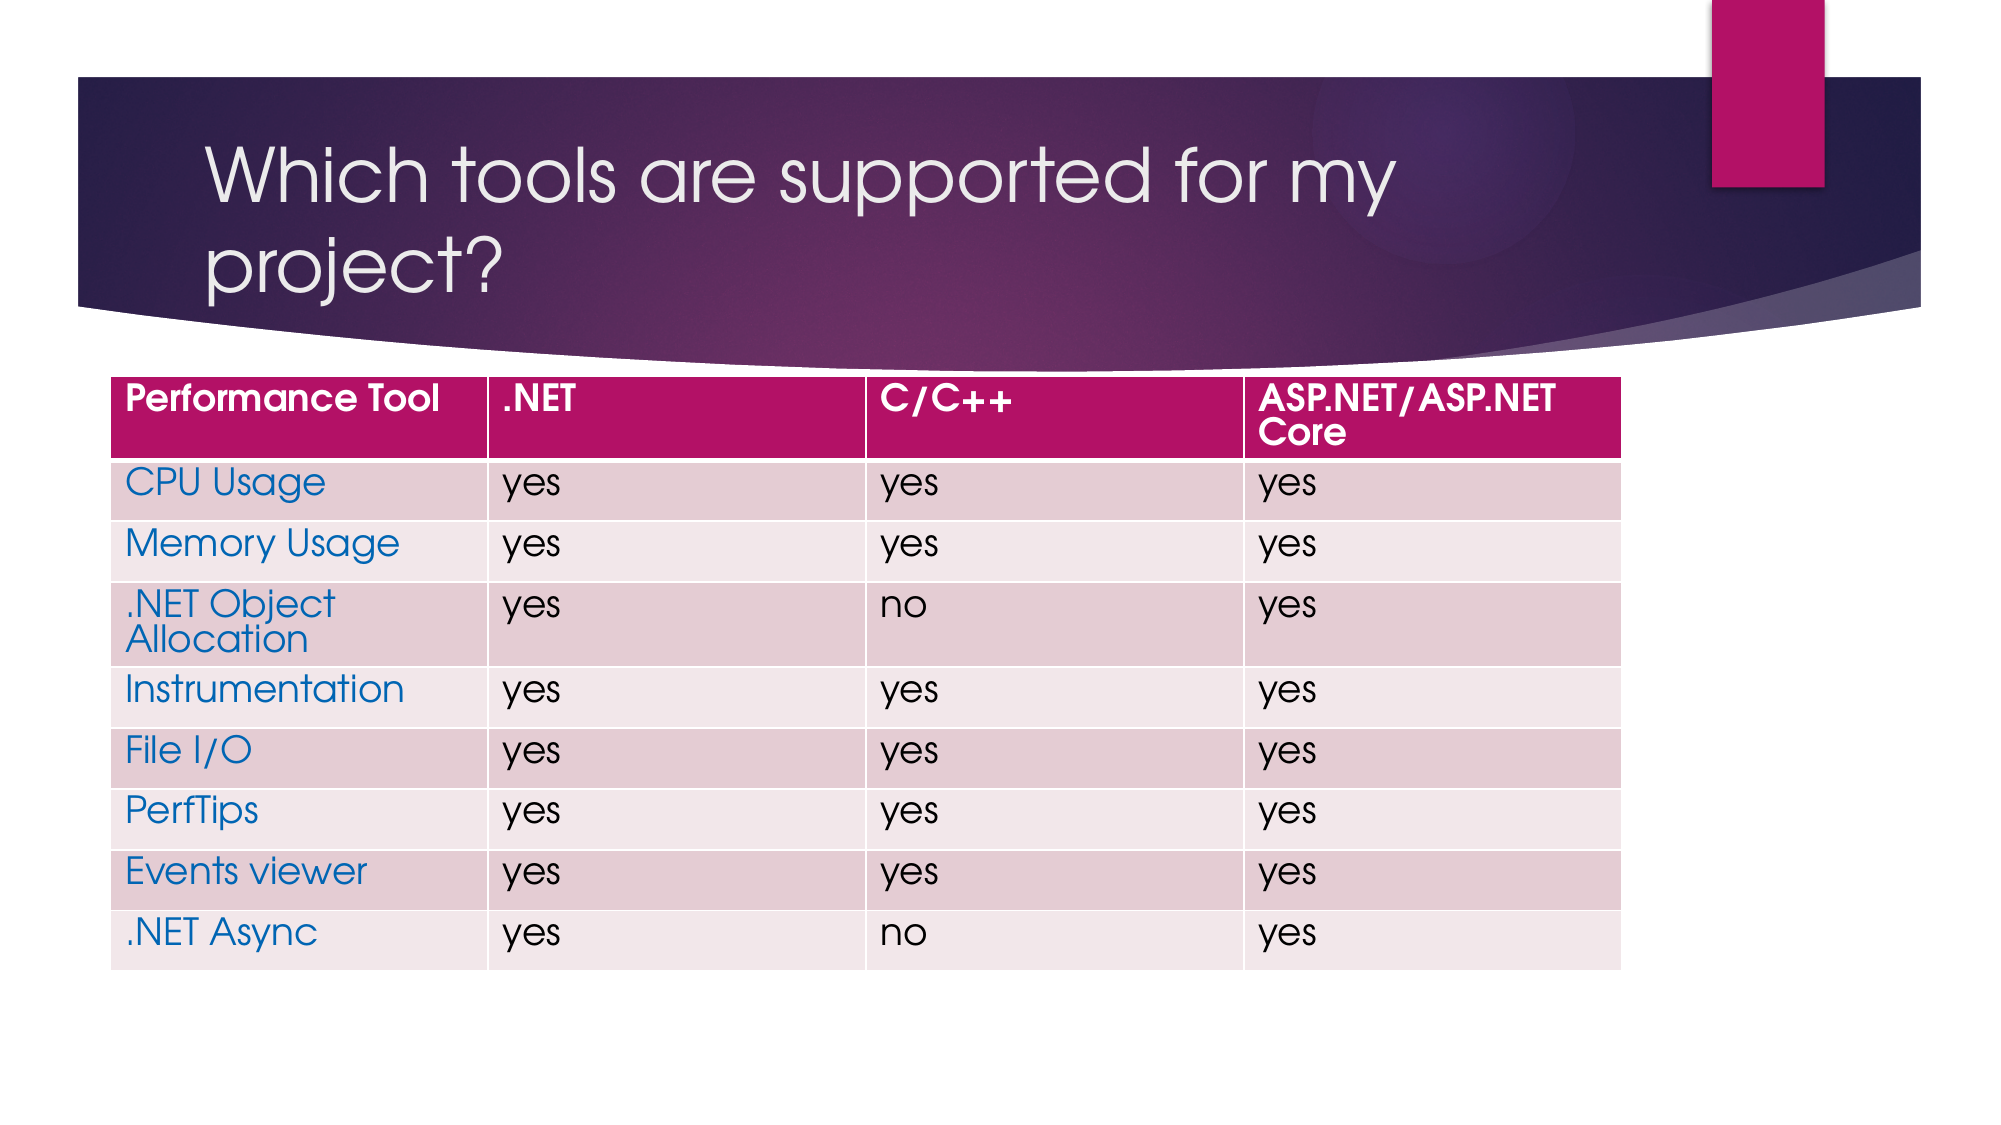

# Which tools are supported for my project?
| Performance Tool | .NET | C/C++ | ASP.NET/ASP.NET Core |
| --- | --- | --- | --- |
| CPU Usage | yes | yes | yes |
| Memory Usage | yes | yes | yes |
| .NET Object Allocation | yes | no | yes |
| Instrumentation | yes | yes | yes |
| File I/O | yes | yes | yes |
| PerfTips | yes | yes | yes |
| Events viewer | yes | yes | yes |
| .NET Async | yes | no | yes |